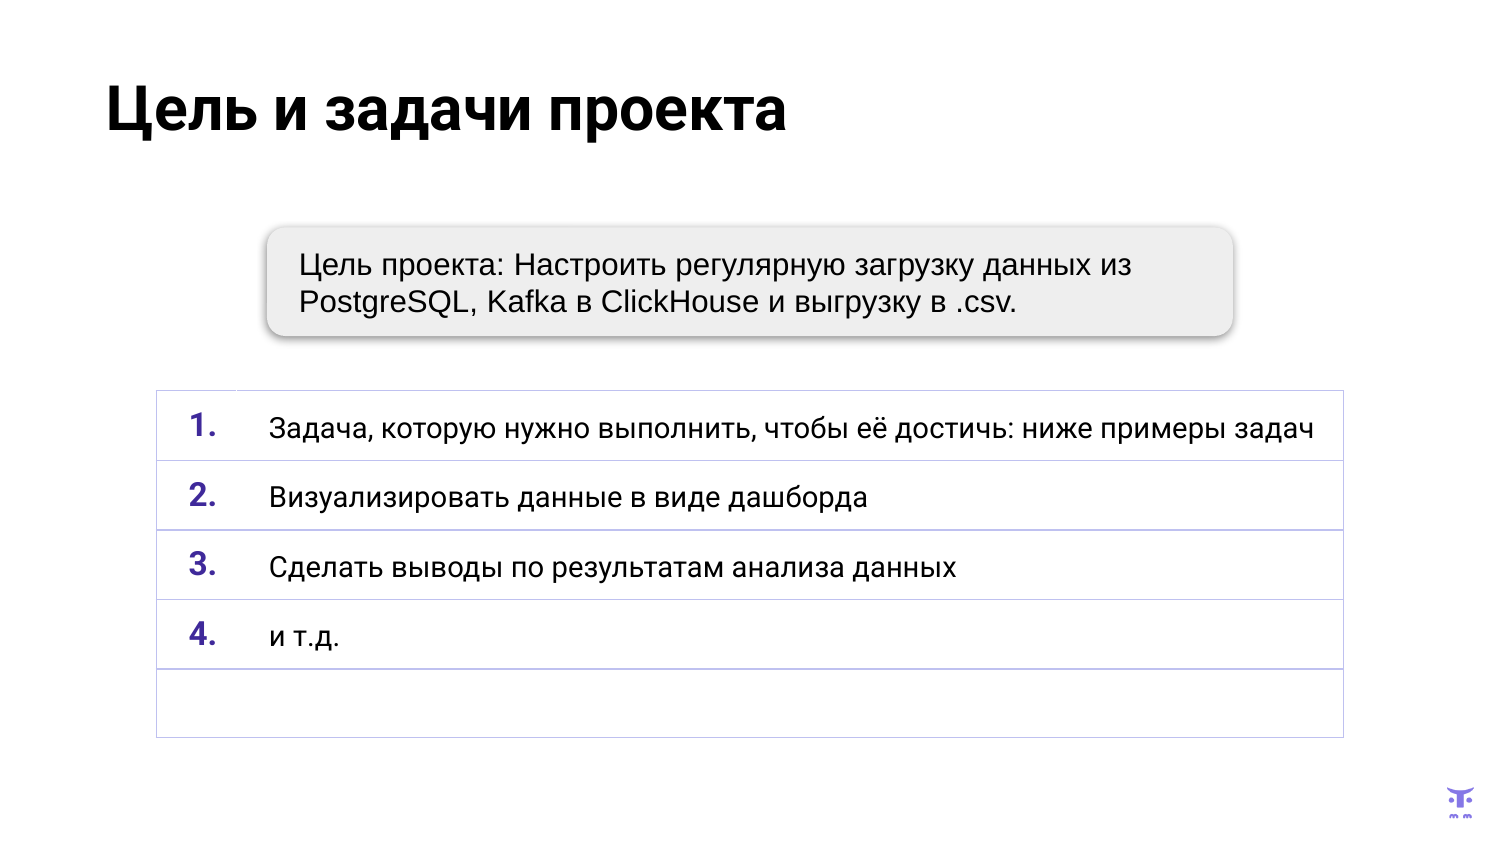

Цель и задачи проекта
Цель проекта: Настроить регулярную загрузку данных из PostgreSQL, Kafka в ClickHouse и выгрузку в .csv.
| 1. | Задача, которую нужно выполнить, чтобы её достичь: ниже примеры задач |
| --- | --- |
| 2. | Визуализировать данные в виде дашборда |
| 3. | Сделать выводы по результатам анализа данных |
| 4. | и т.д. |
|  |  |